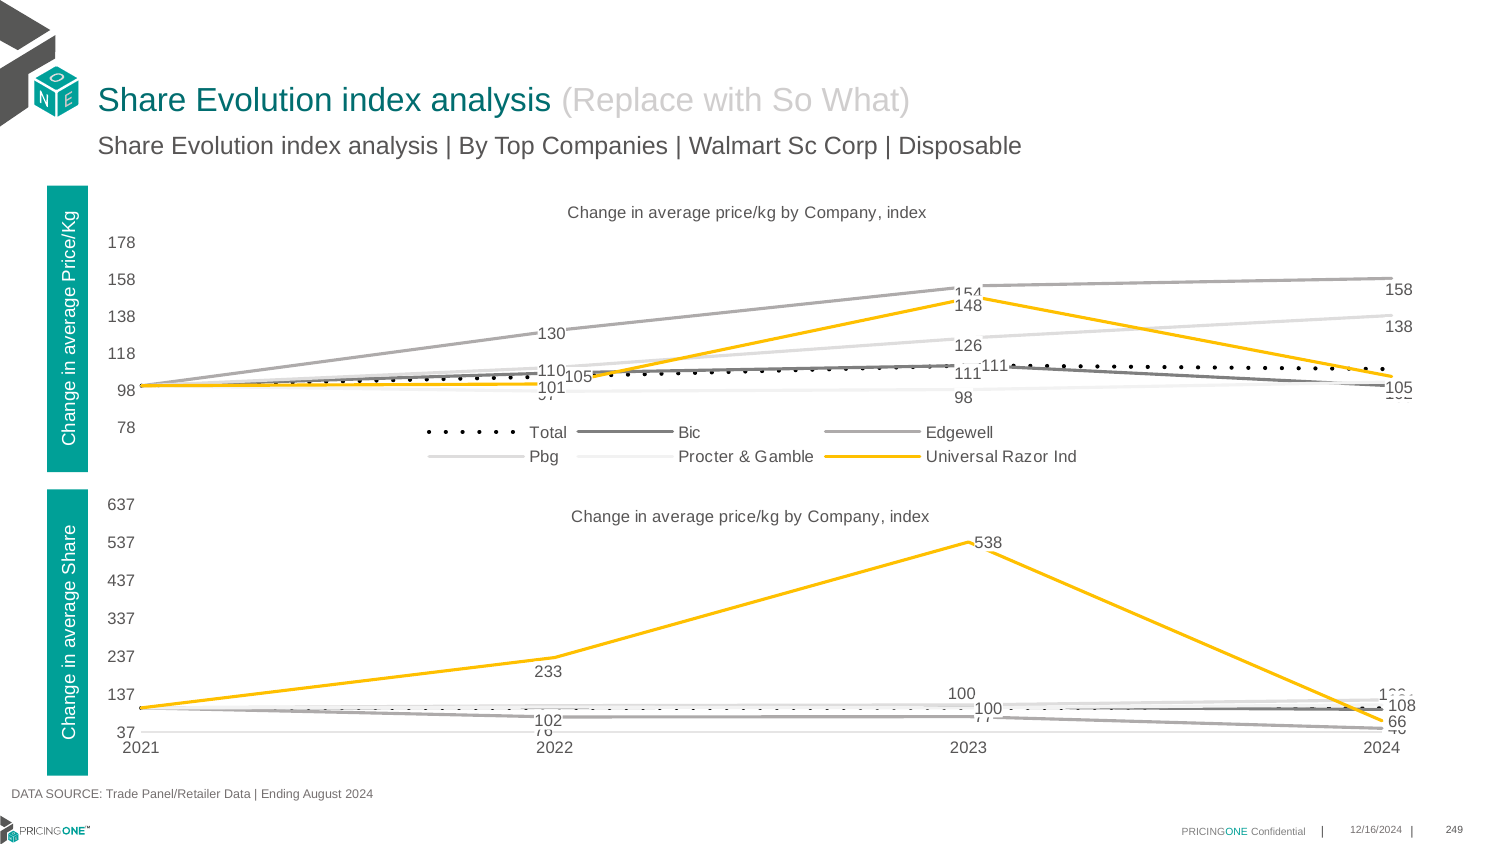

# Share Evolution index analysis (Replace with So What)
Share Evolution index analysis | By Top Companies | Walmart Sc Corp | Disposable

### Chart: Change in average price/kg by Company, index

| Category | Total | Bic | Edgewell | Pbg | Procter & Gamble | Universal Razor Ind |
|---|---|---|---|---|---|---|
| 2021 | 100.0 | 100.0 | 100.0 | 100.0 | 100.0 | 100.0 |
| 2022 | 105.0 | 107.0 | 130.0 | 110.0 | 97.0 | 101.0 |
| 2023 | 111.0 | 111.0 | 154.0 | 126.0 | 98.0 | 148.0 |
| 2024 | 109.0 | 100.0 | 158.0 | 138.0 | 102.0 | 105.0 |
Change in average Price/Kg

### Chart: Change in average price/kg by Company, index

| Category | Total | Bic | Edgewell | Pbg | Procter & Gamble | Universal Razor Ind |
|---|---|---|---|---|---|---|
| 2021 | 100.0 | 100.0 | 100.0 | 100.0 | 100.0 | 100.0 |
| 2022 | 100.0 | 101.0 | 76.0 | 106.0 | 102.0 | 233.0 |
| 2023 | 100.0 | 102.0 | 77.0 | 108.0 | 100.0 | 538.0 |
| 2024 | 100.0 | 96.0 | 46.0 | 121.0 | 108.0 | 66.0 |
Change in average Share
DATA SOURCE: Trade Panel/Retailer Data | Ending August 2024

12/16/2024
249